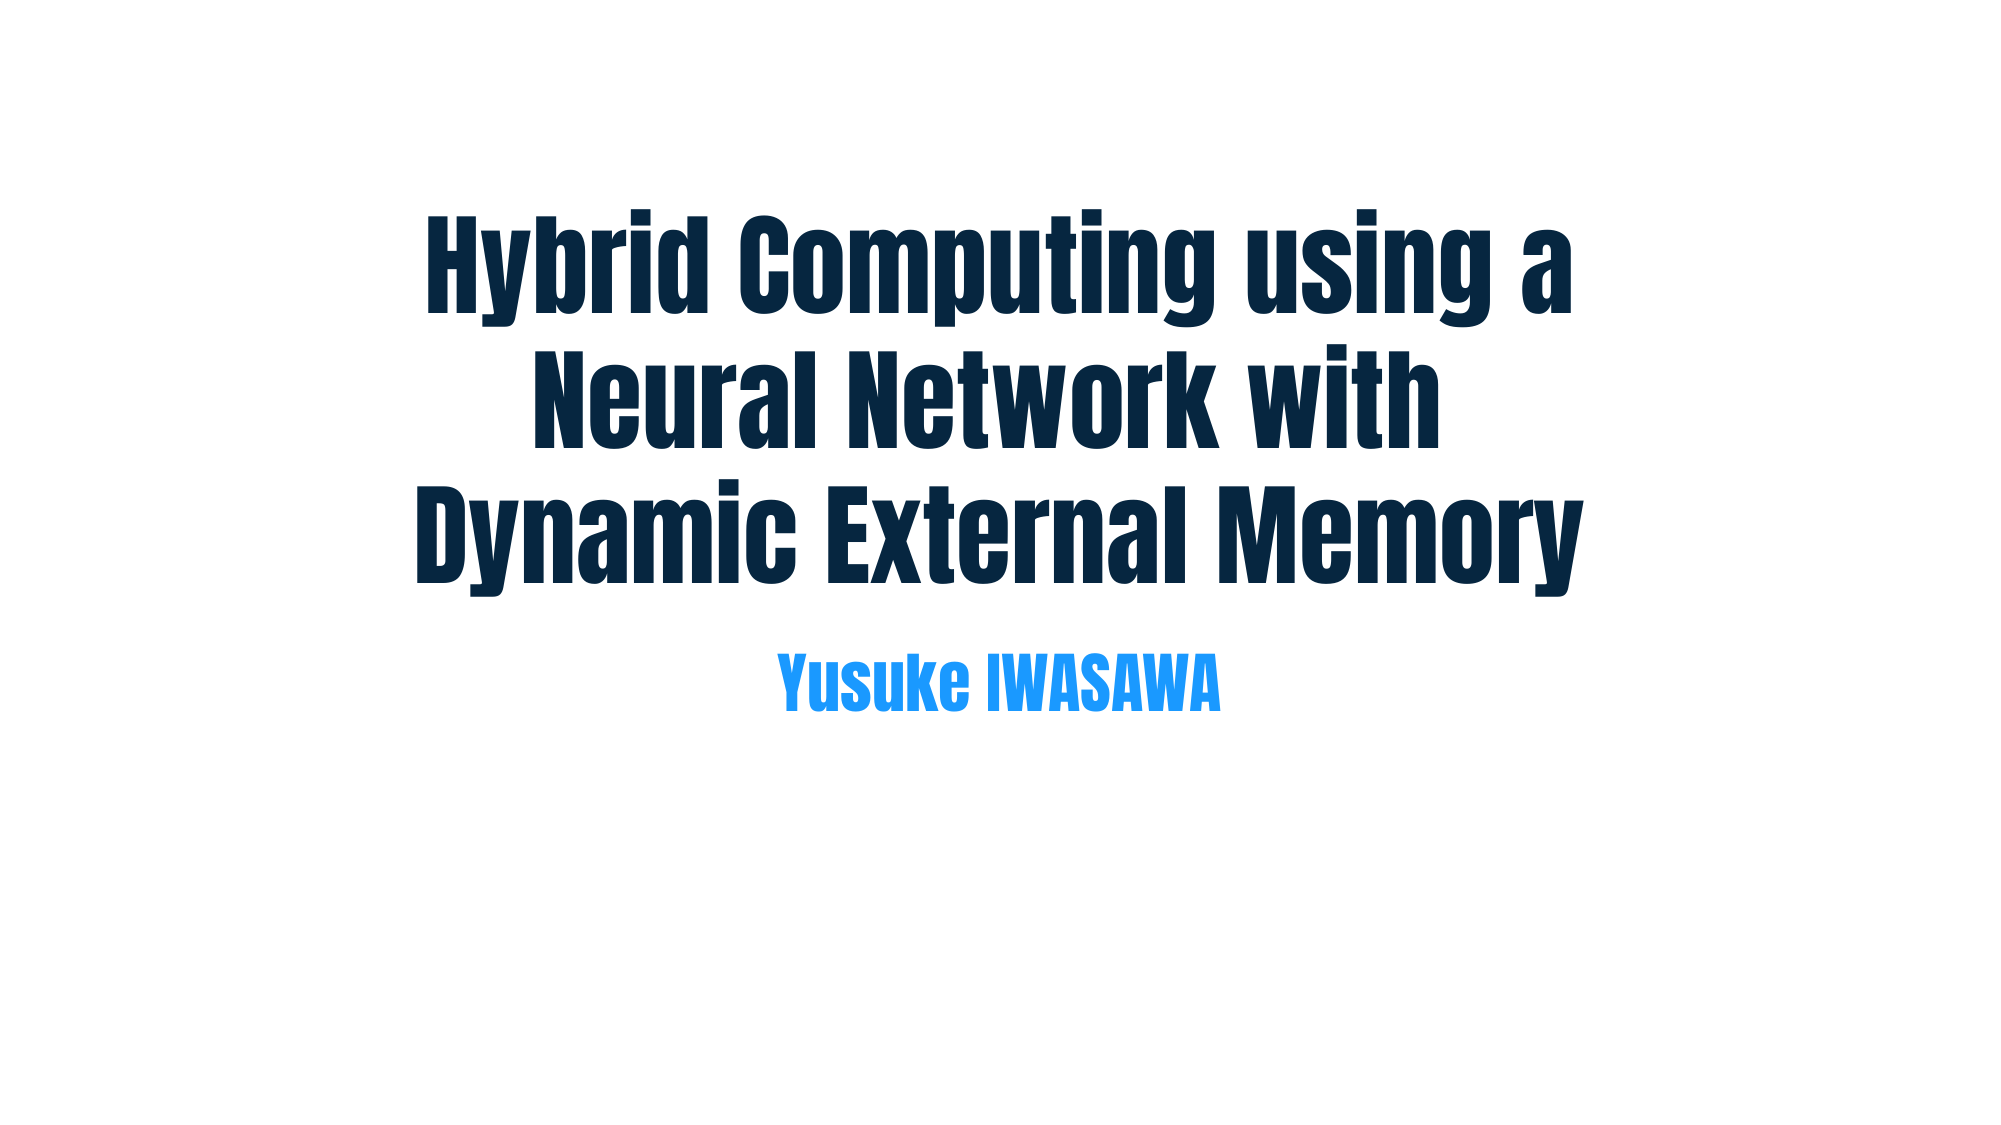

# Hybrid Computing using a Neural Network with Dynamic External Memory
Yusuke IWASAWA